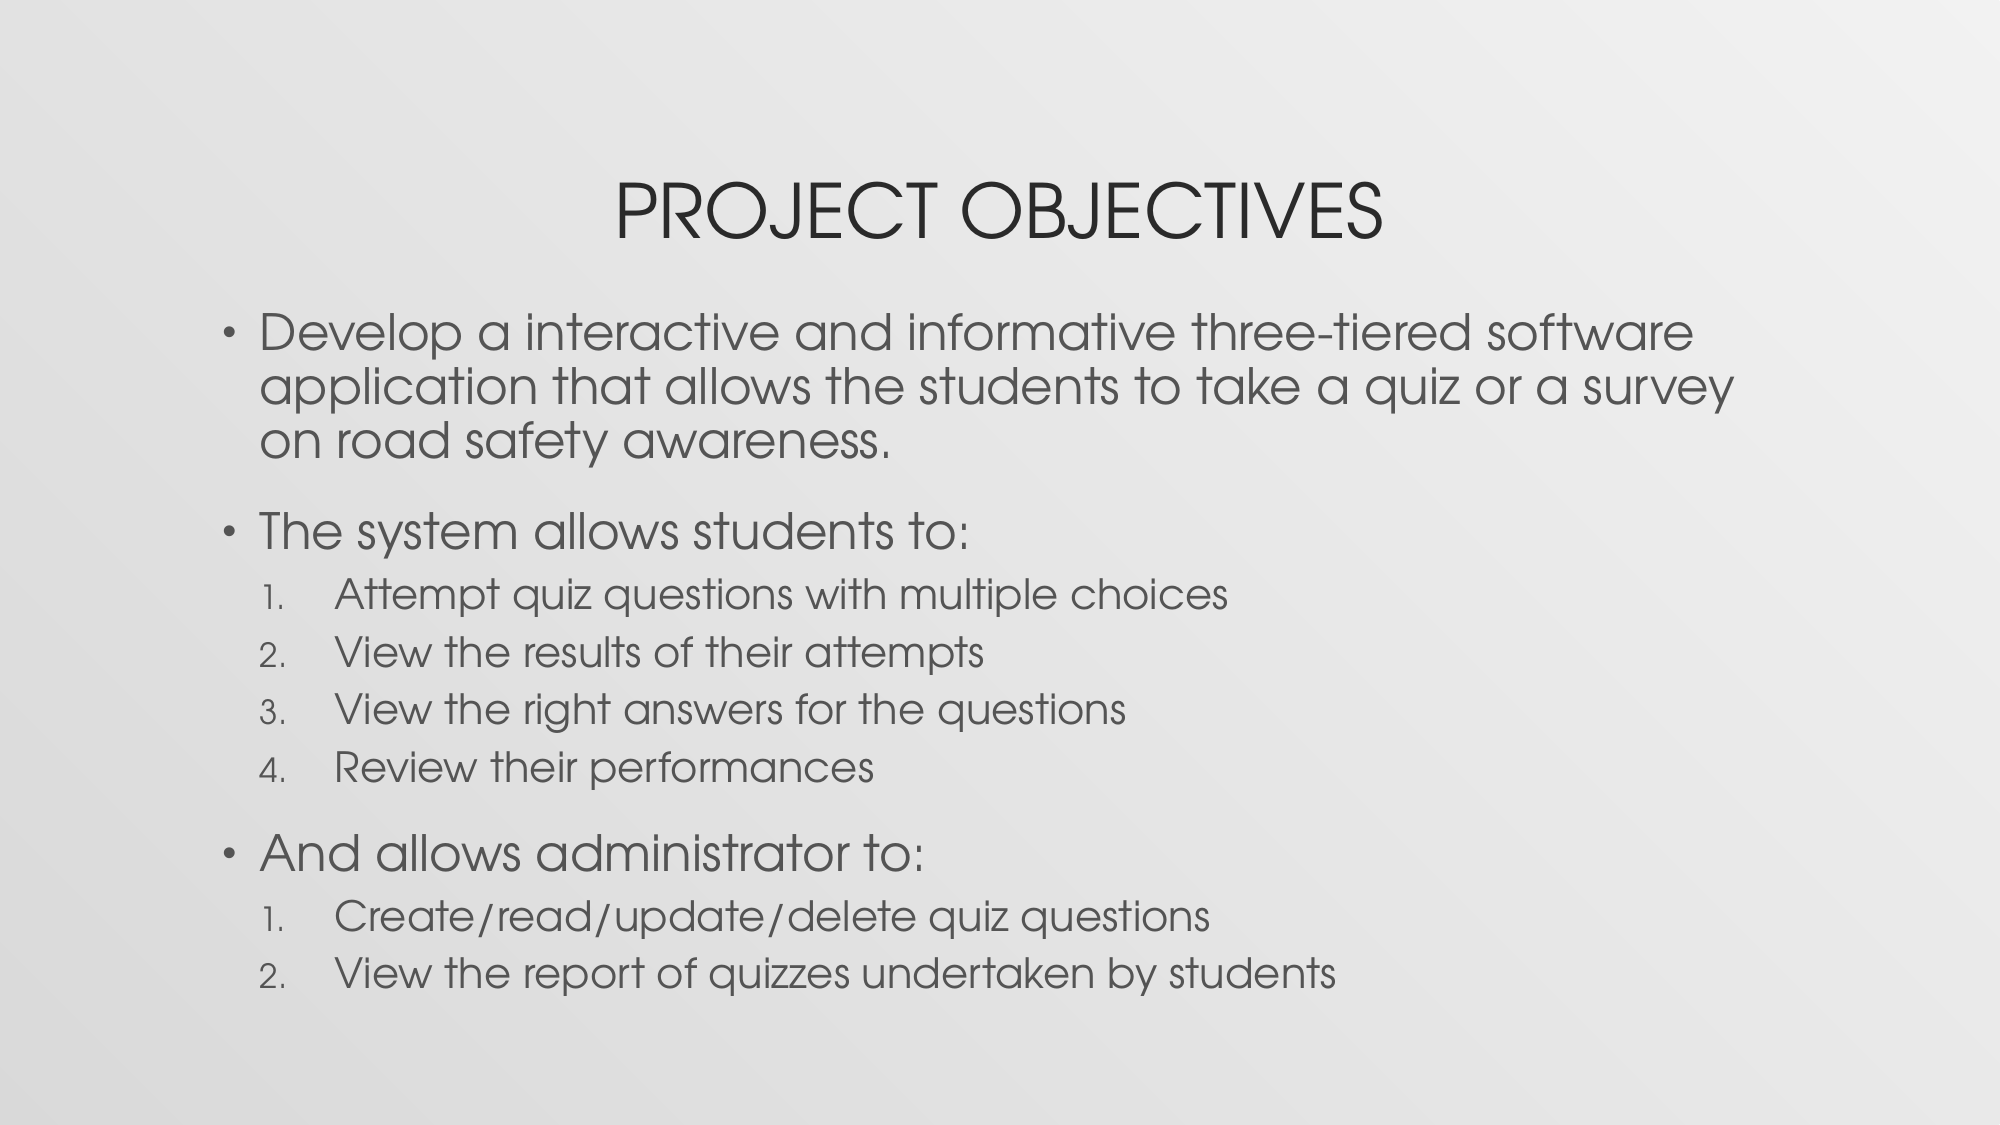

# Project Objectives
Develop a interactive and informative three-tiered software application that allows the students to take a quiz or a survey on road safety awareness.
The system allows students to:
Attempt quiz questions with multiple choices
View the results of their attempts
View the right answers for the questions
Review their performances
And allows administrator to:
Create/read/update/delete quiz questions
View the report of quizzes undertaken by students